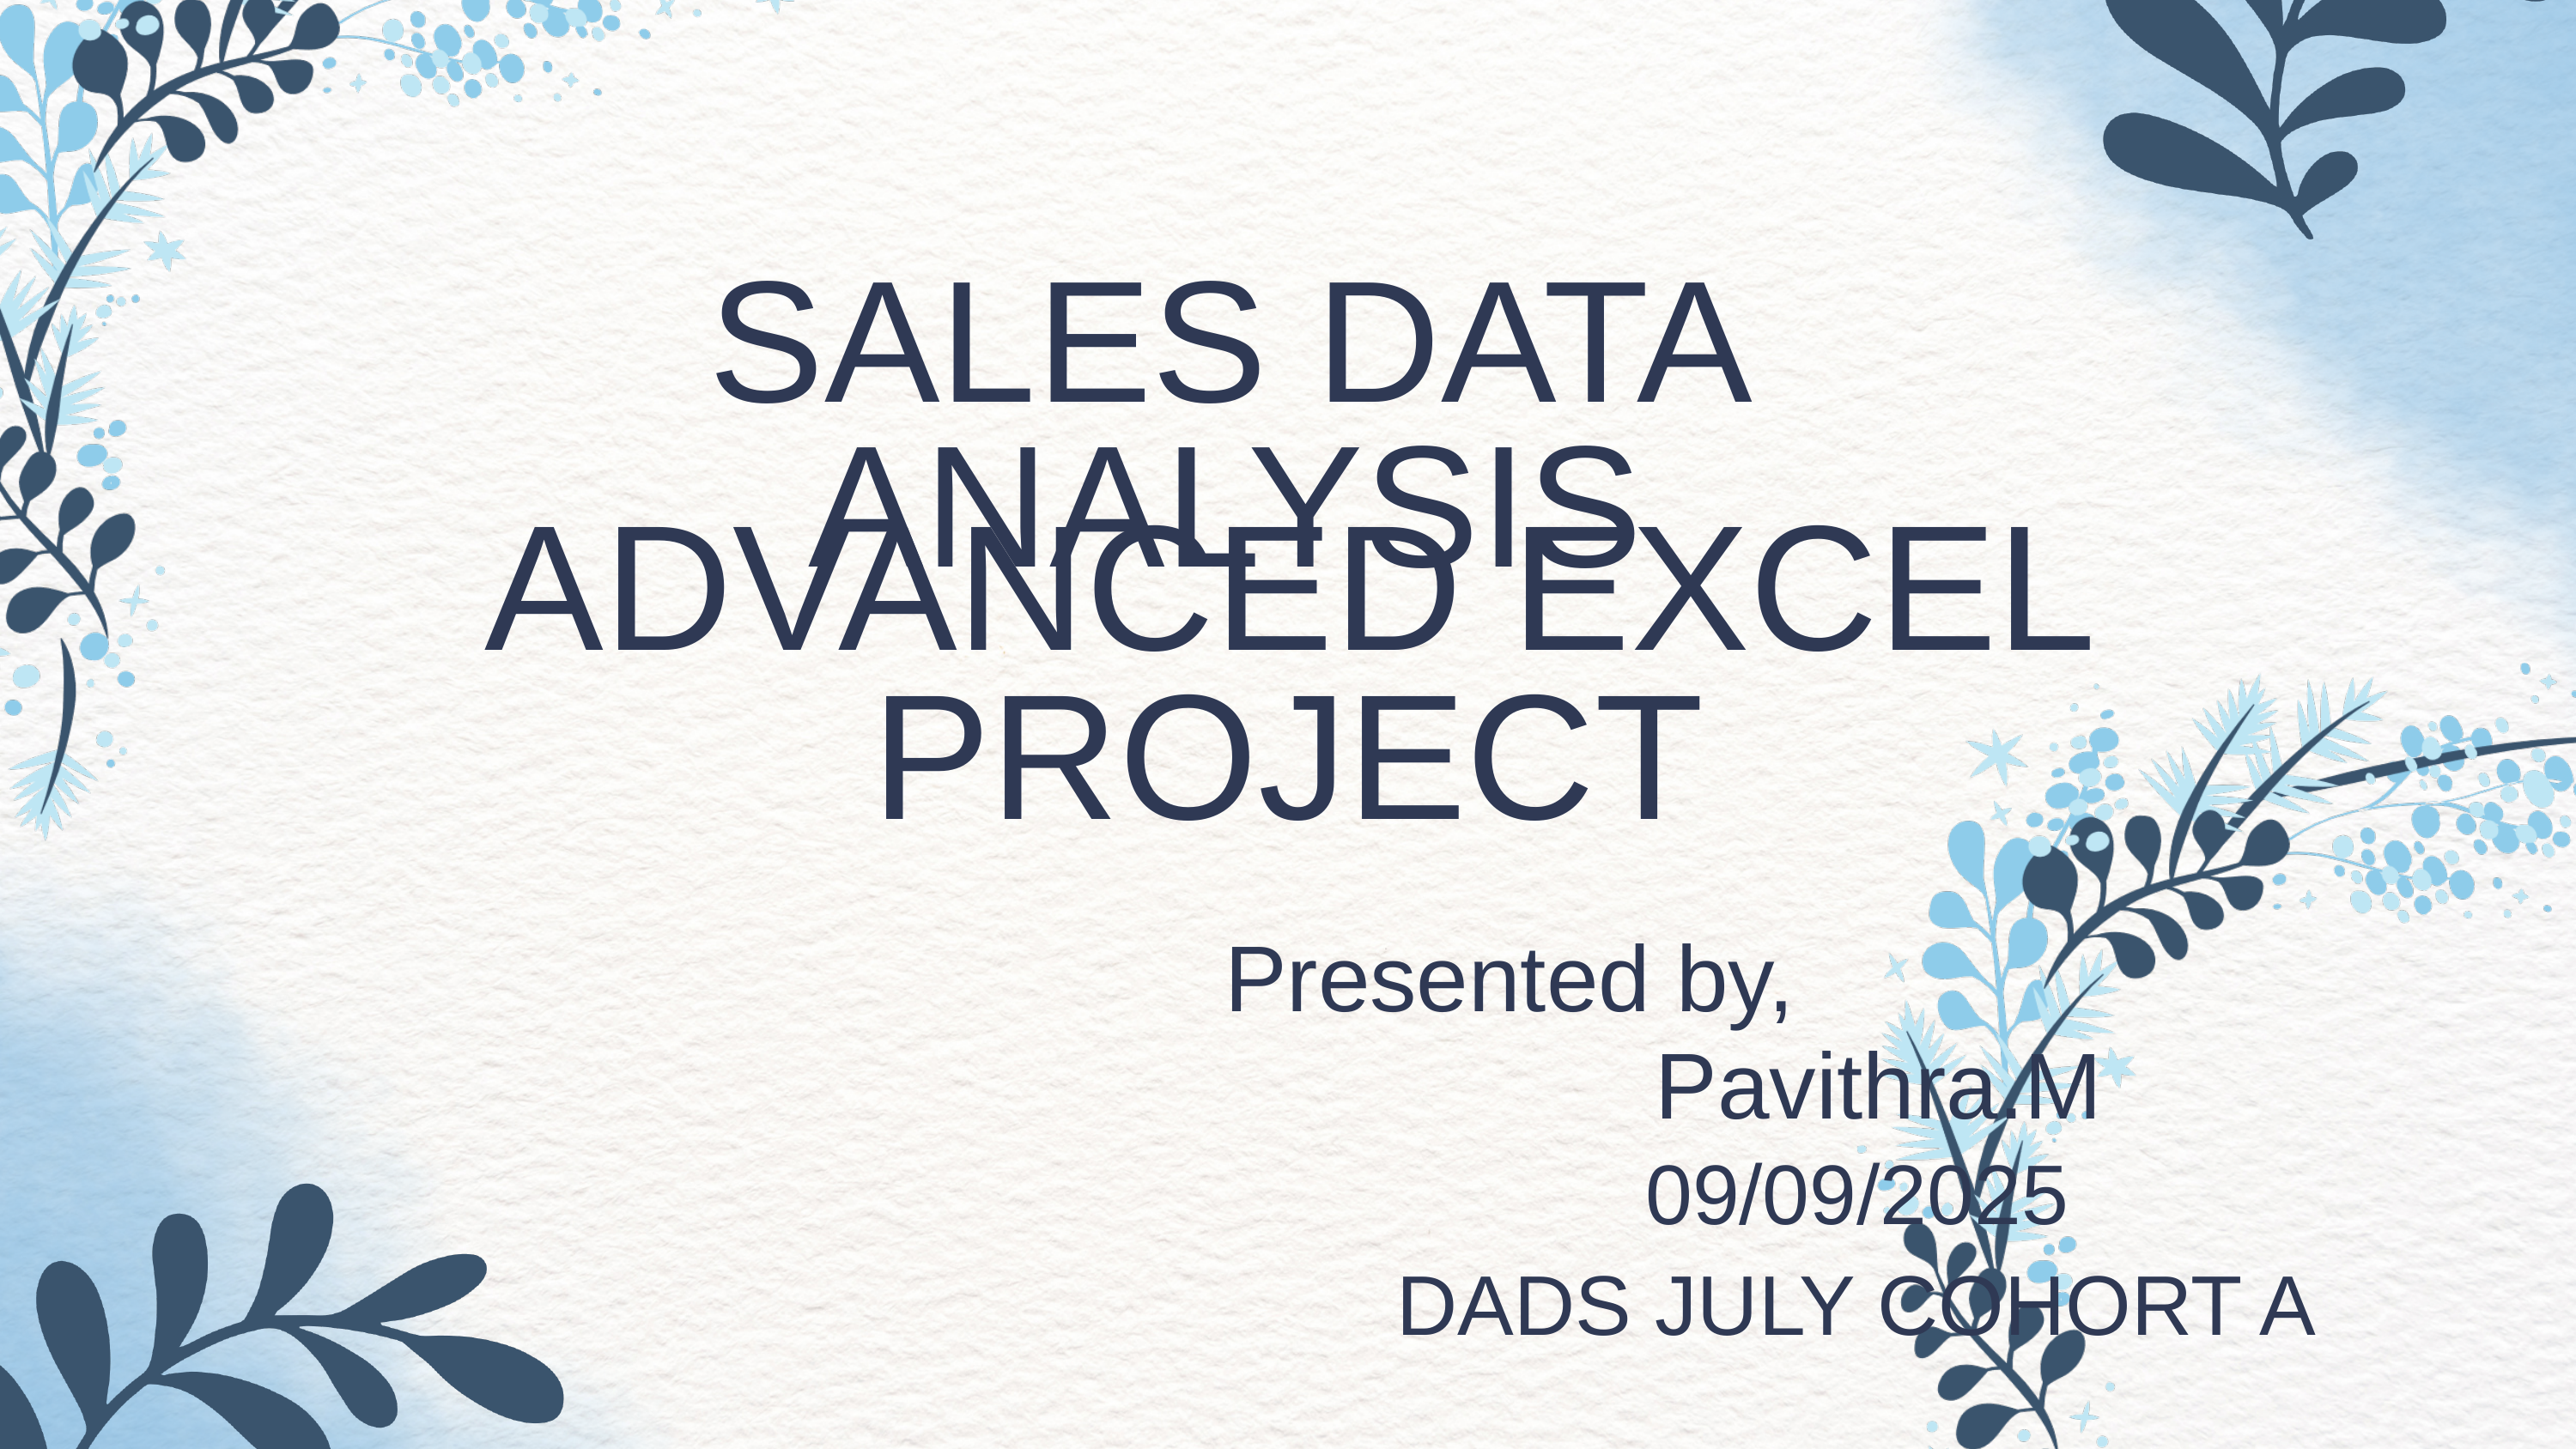

SALES DATA ANALYSIS
ADVANCED EXCEL PROJECT

     Presented by,
     Pavithra.M
09/09/2025

DADS JULY COHORT A